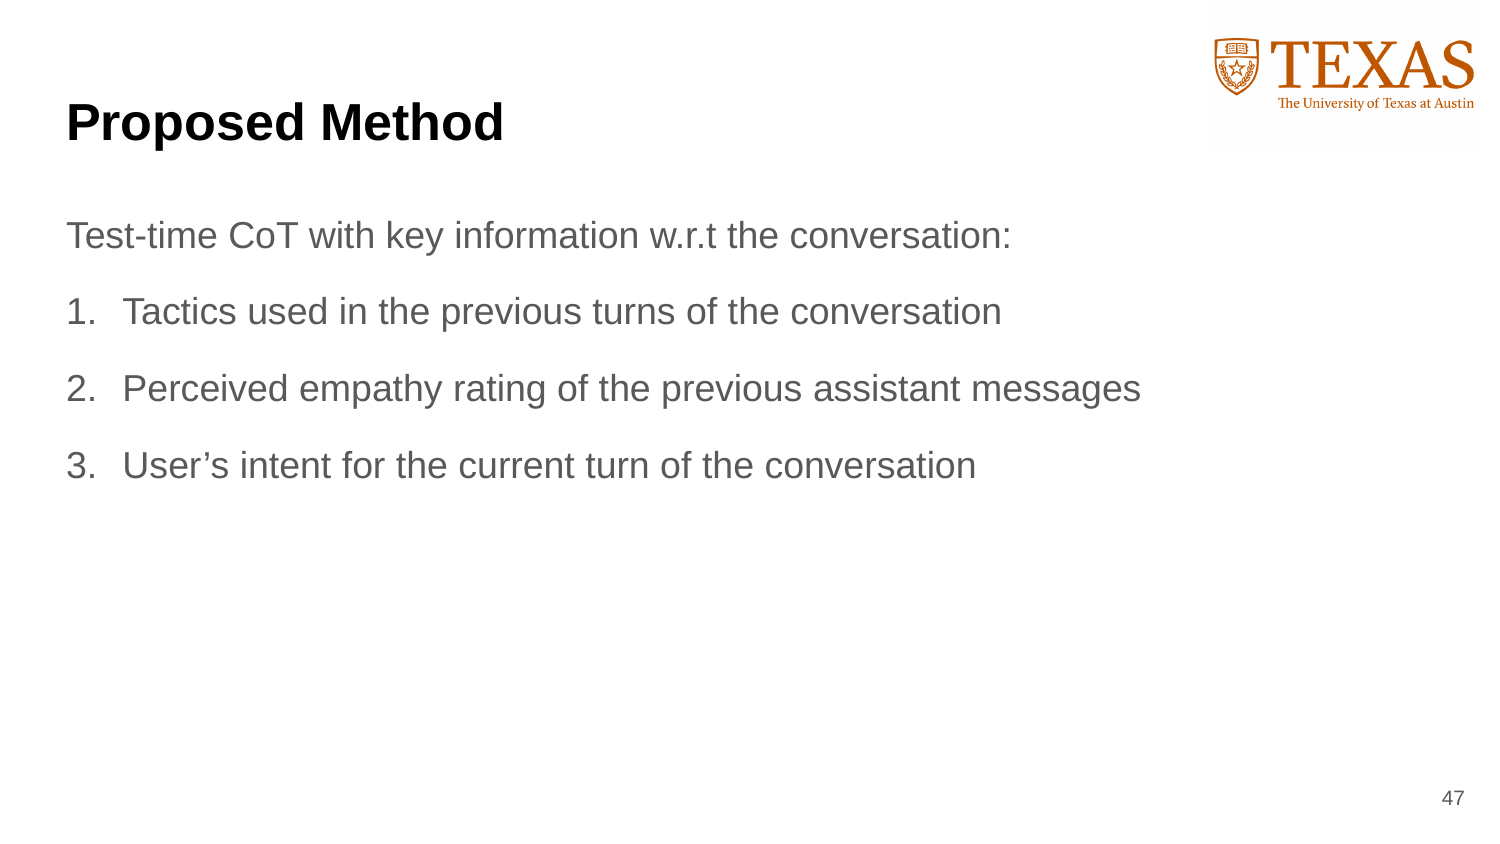

# Proposed Method
Test-time CoT with key information w.r.t the conversation:
Tactics used in the previous turns of the conversation
Perceived empathy rating of the previous assistant messages
User’s intent for the current turn of the conversation
47